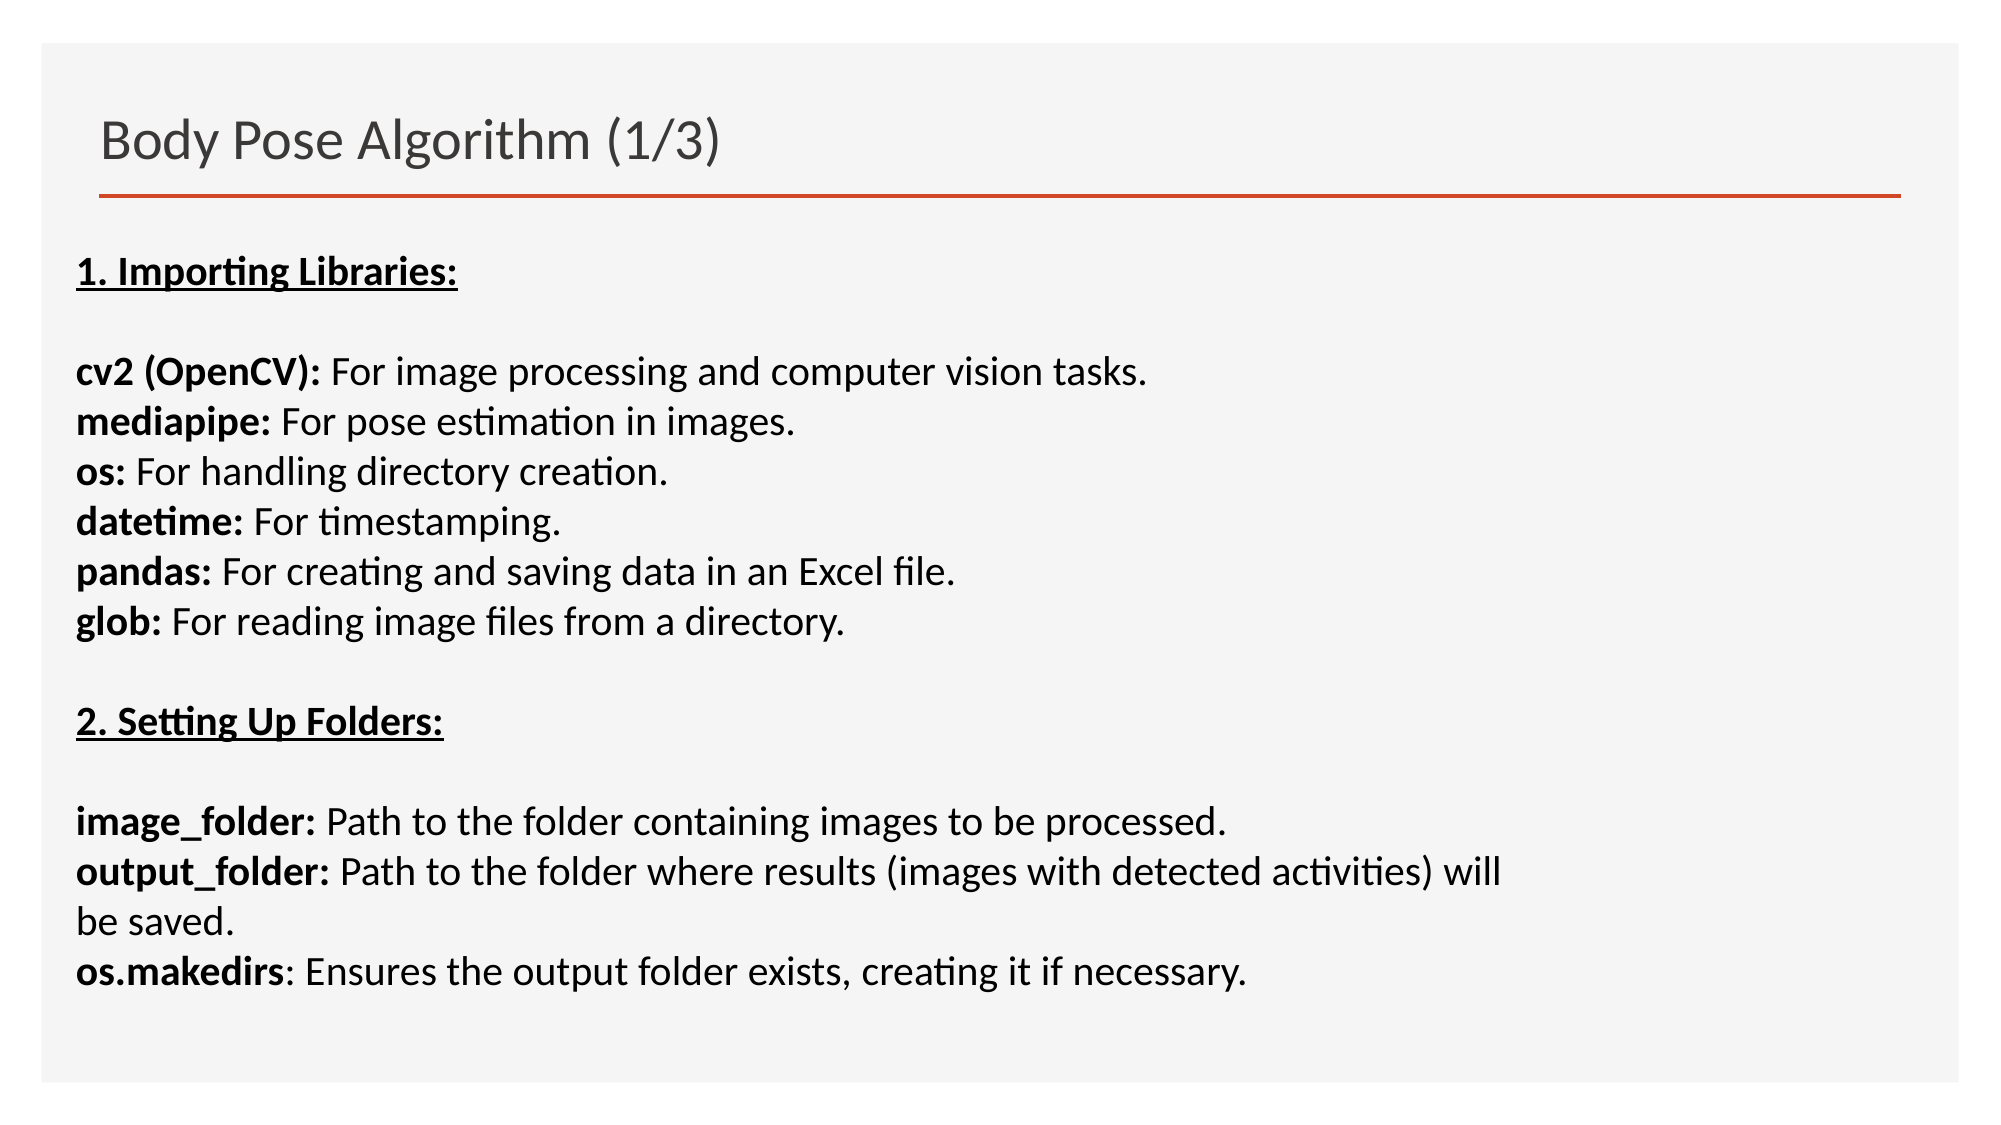

# Body Pose Algorithm (1/3)
1. Importing Libraries:

cv2 (OpenCV): For image processing and computer vision tasks.
mediapipe: For pose estimation in images.
os: For handling directory creation.
datetime: For timestamping.
pandas: For creating and saving data in an Excel file.
glob: For reading image files from a directory.

2. Setting Up Folders:

image_folder: Path to the folder containing images to be processed.
output_folder: Path to the folder where results (images with detected activities) will be saved.
os.makedirs: Ensures the output folder exists, creating it if necessary.